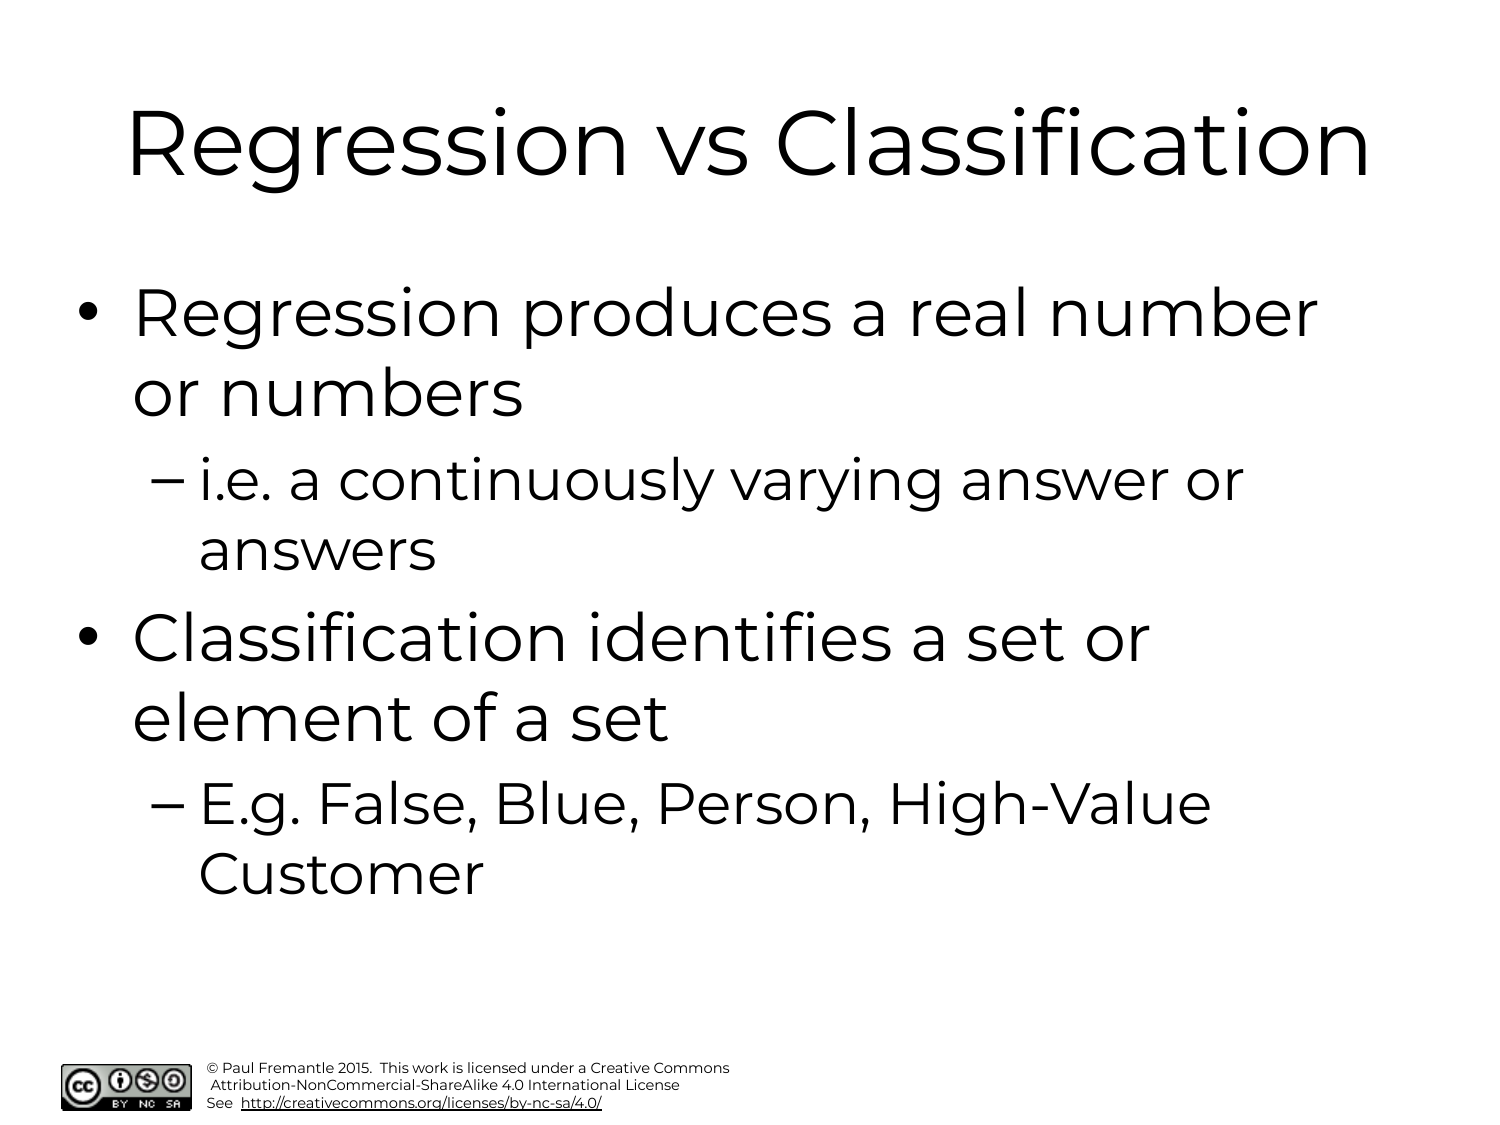

# Regression vs Classification
Regression produces a real number or numbers
i.e. a continuously varying answer or answers
Classification identifies a set or element of a set
E.g. False, Blue, Person, High-Value Customer